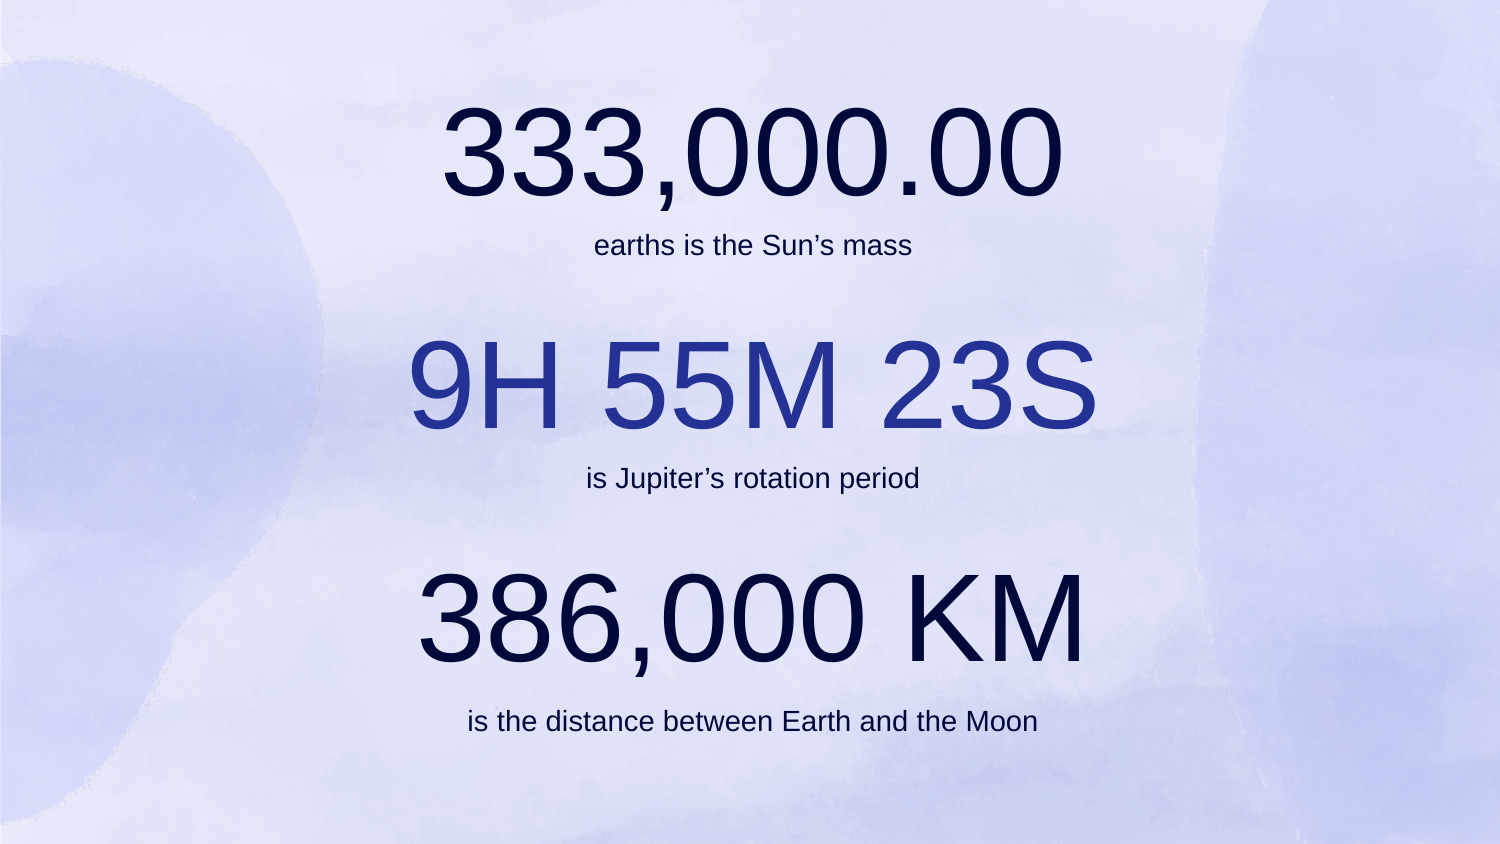

333,000.00
earths is the Sun’s mass
# 9H 55M 23S
is Jupiter’s rotation period
386,000 KM
is the distance between Earth and the Moon